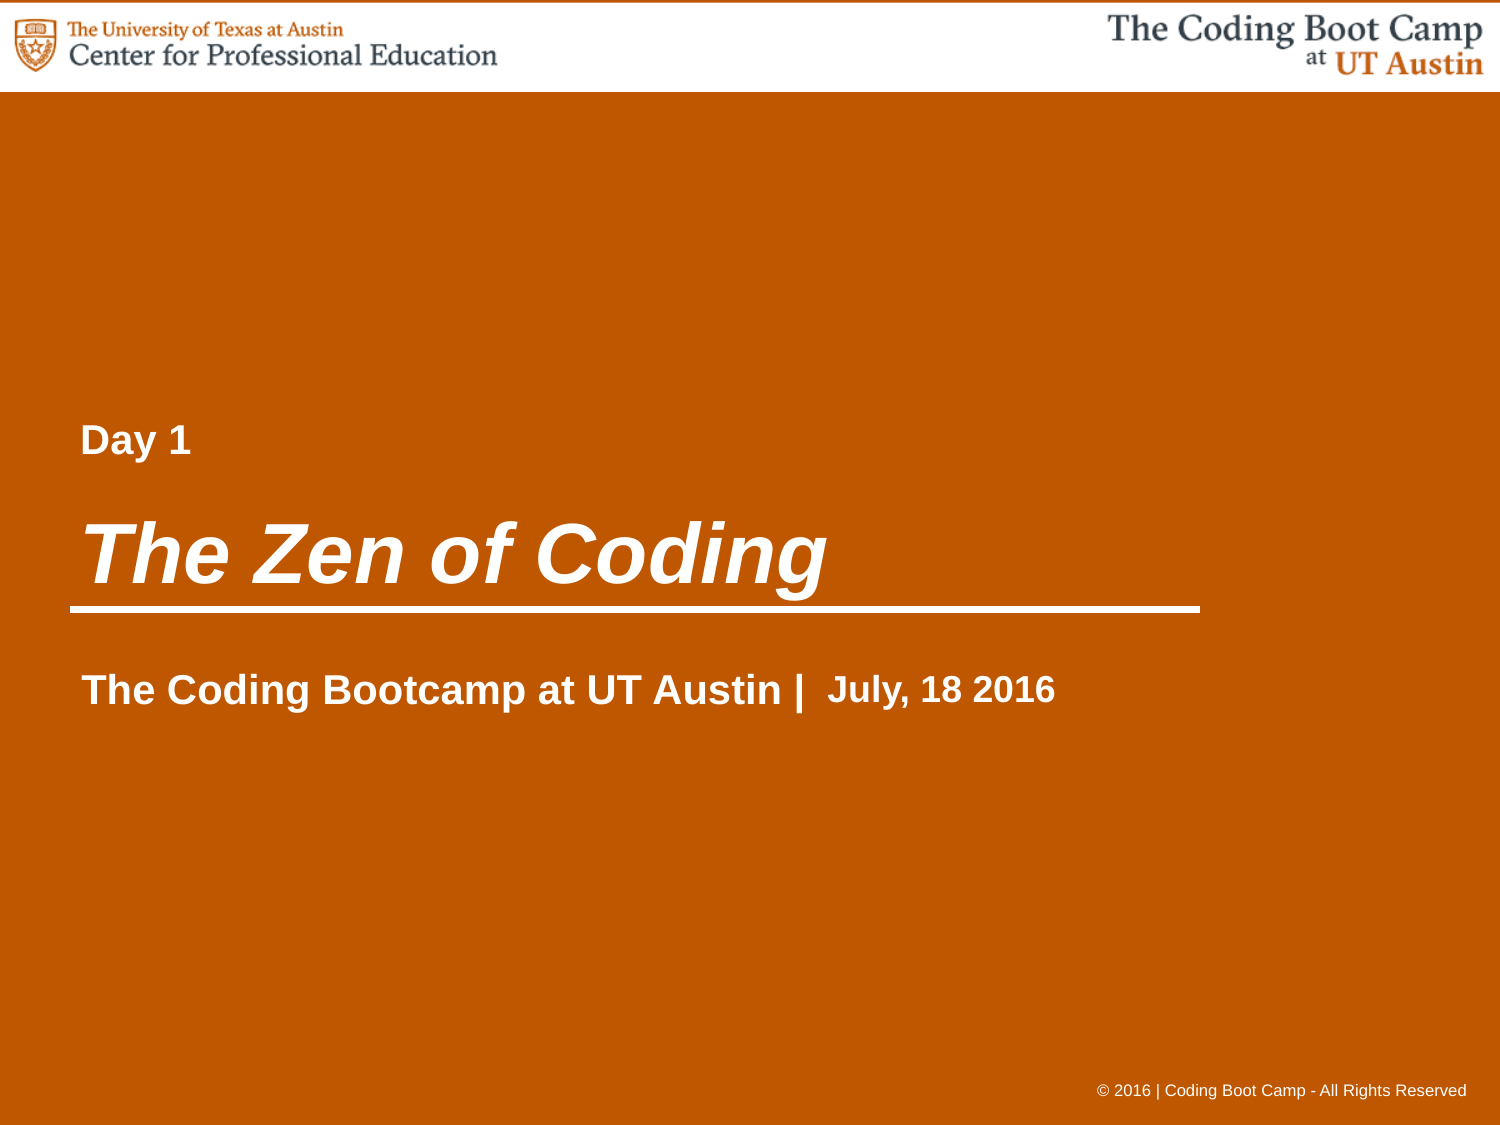

Day 1

# The Zen of Coding
July, 18 2016